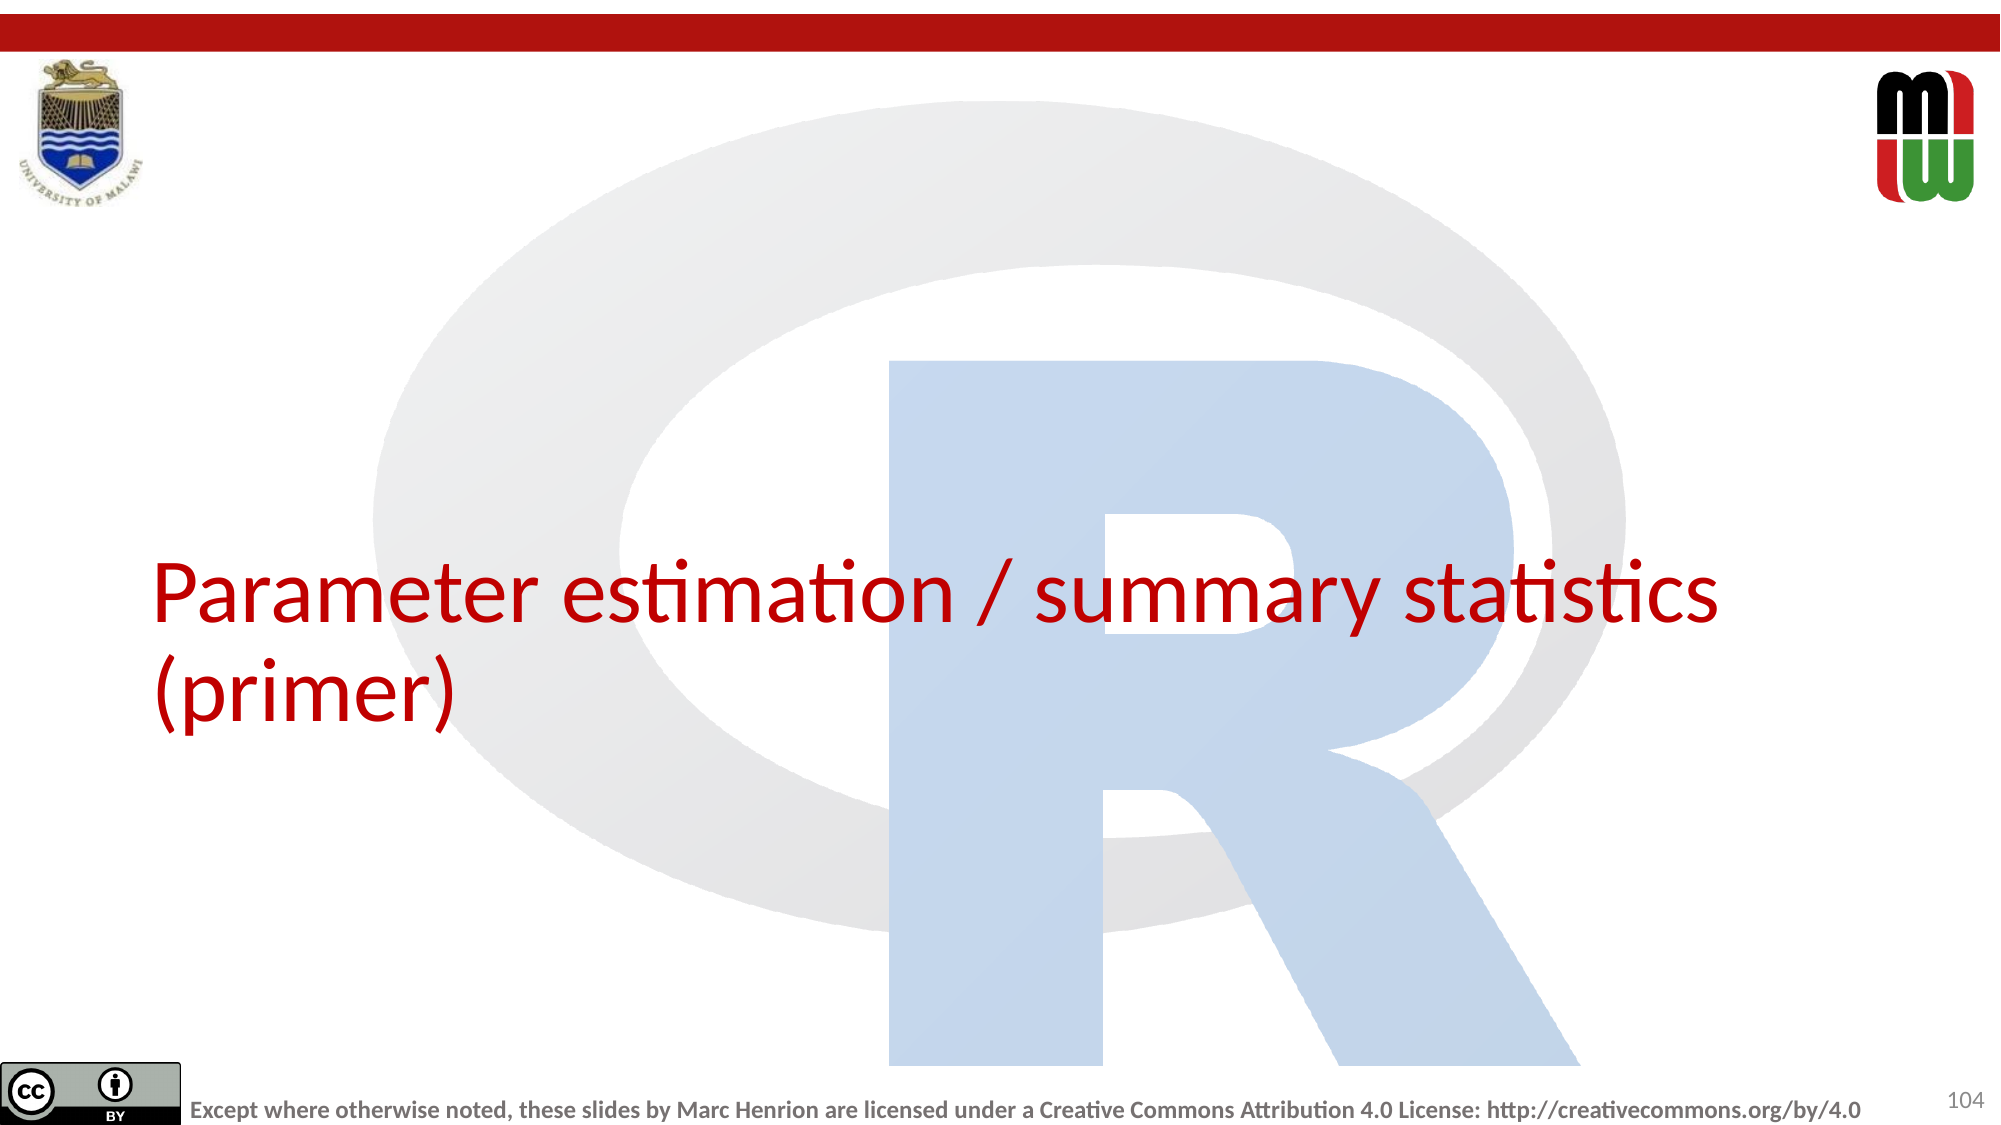

# Parameter estimation / summary statistics (primer)
104